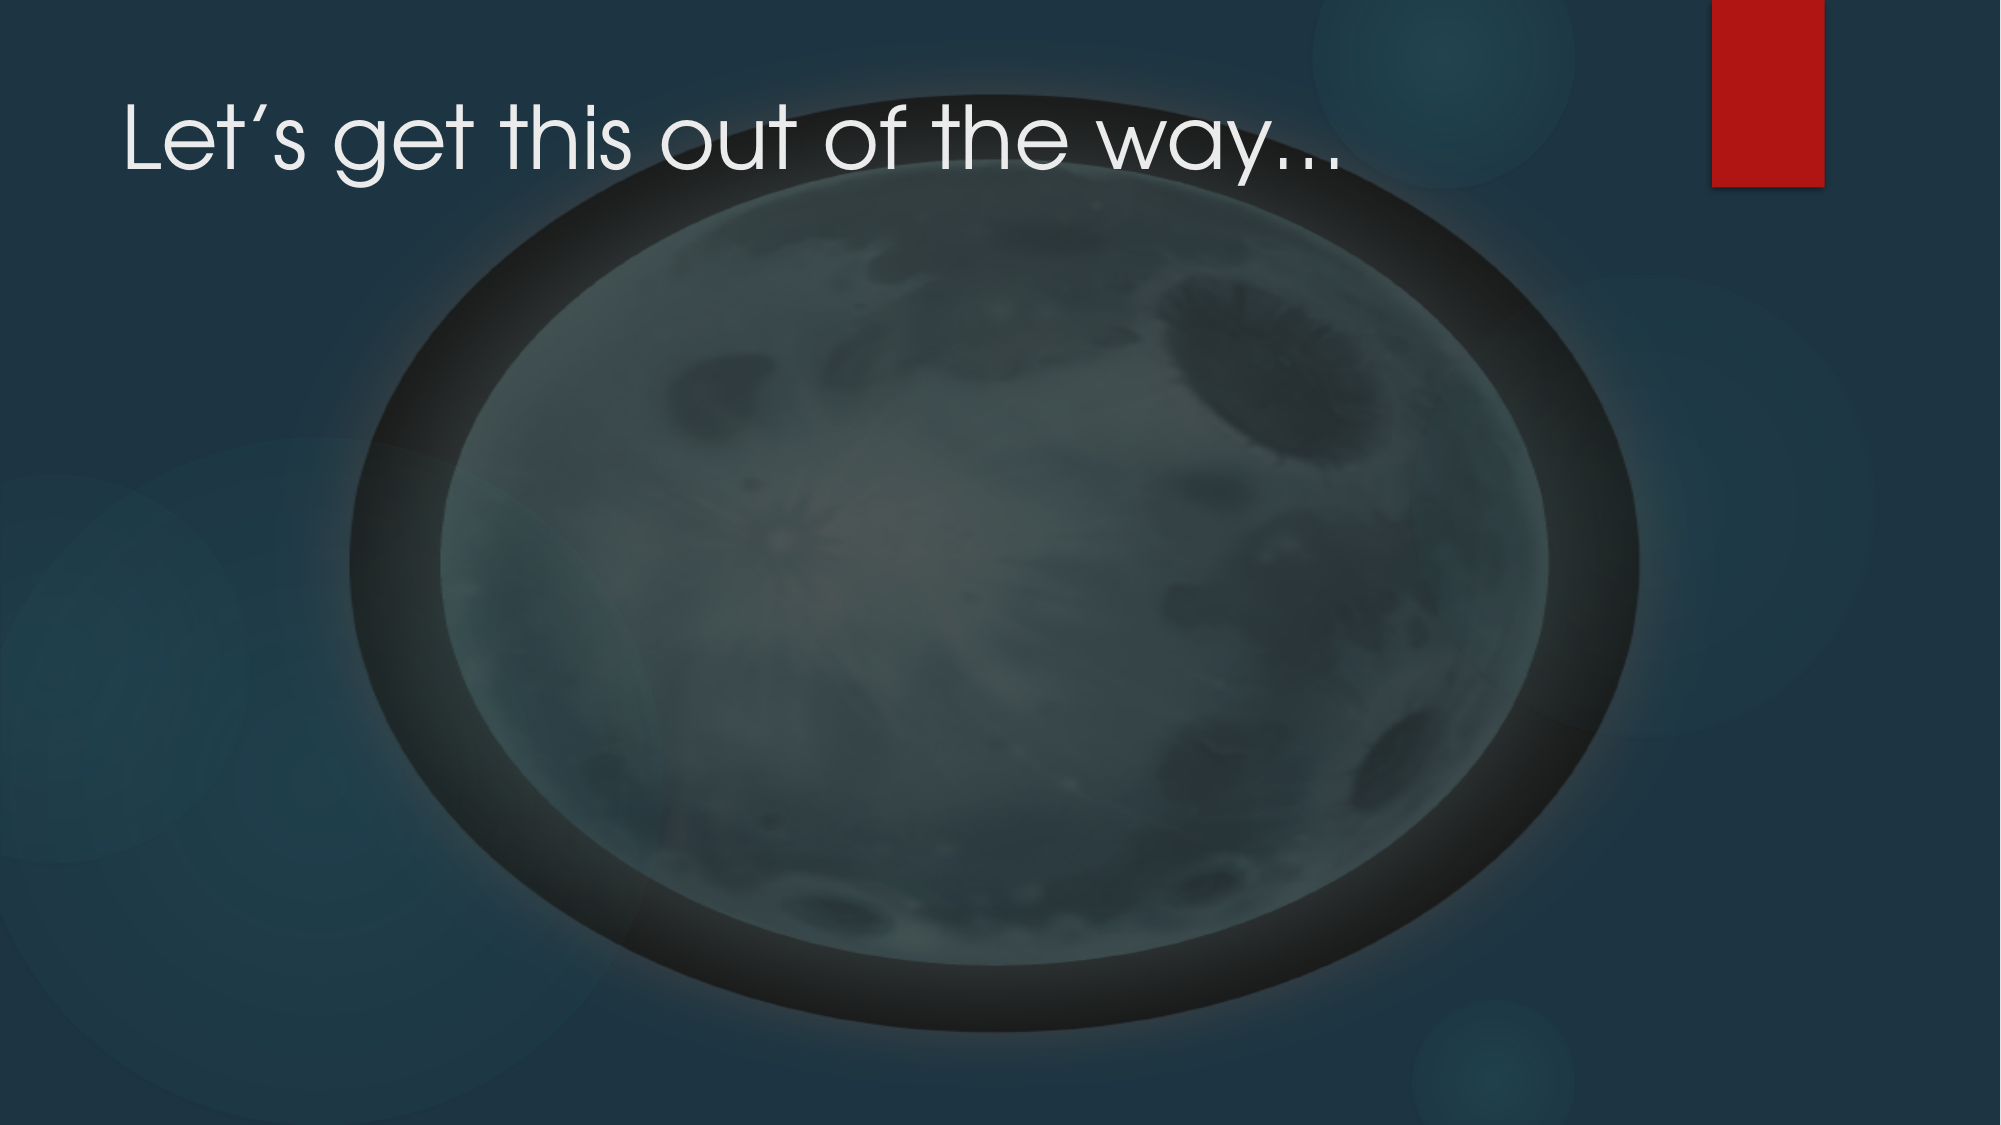

# Let’s get this out of the way…